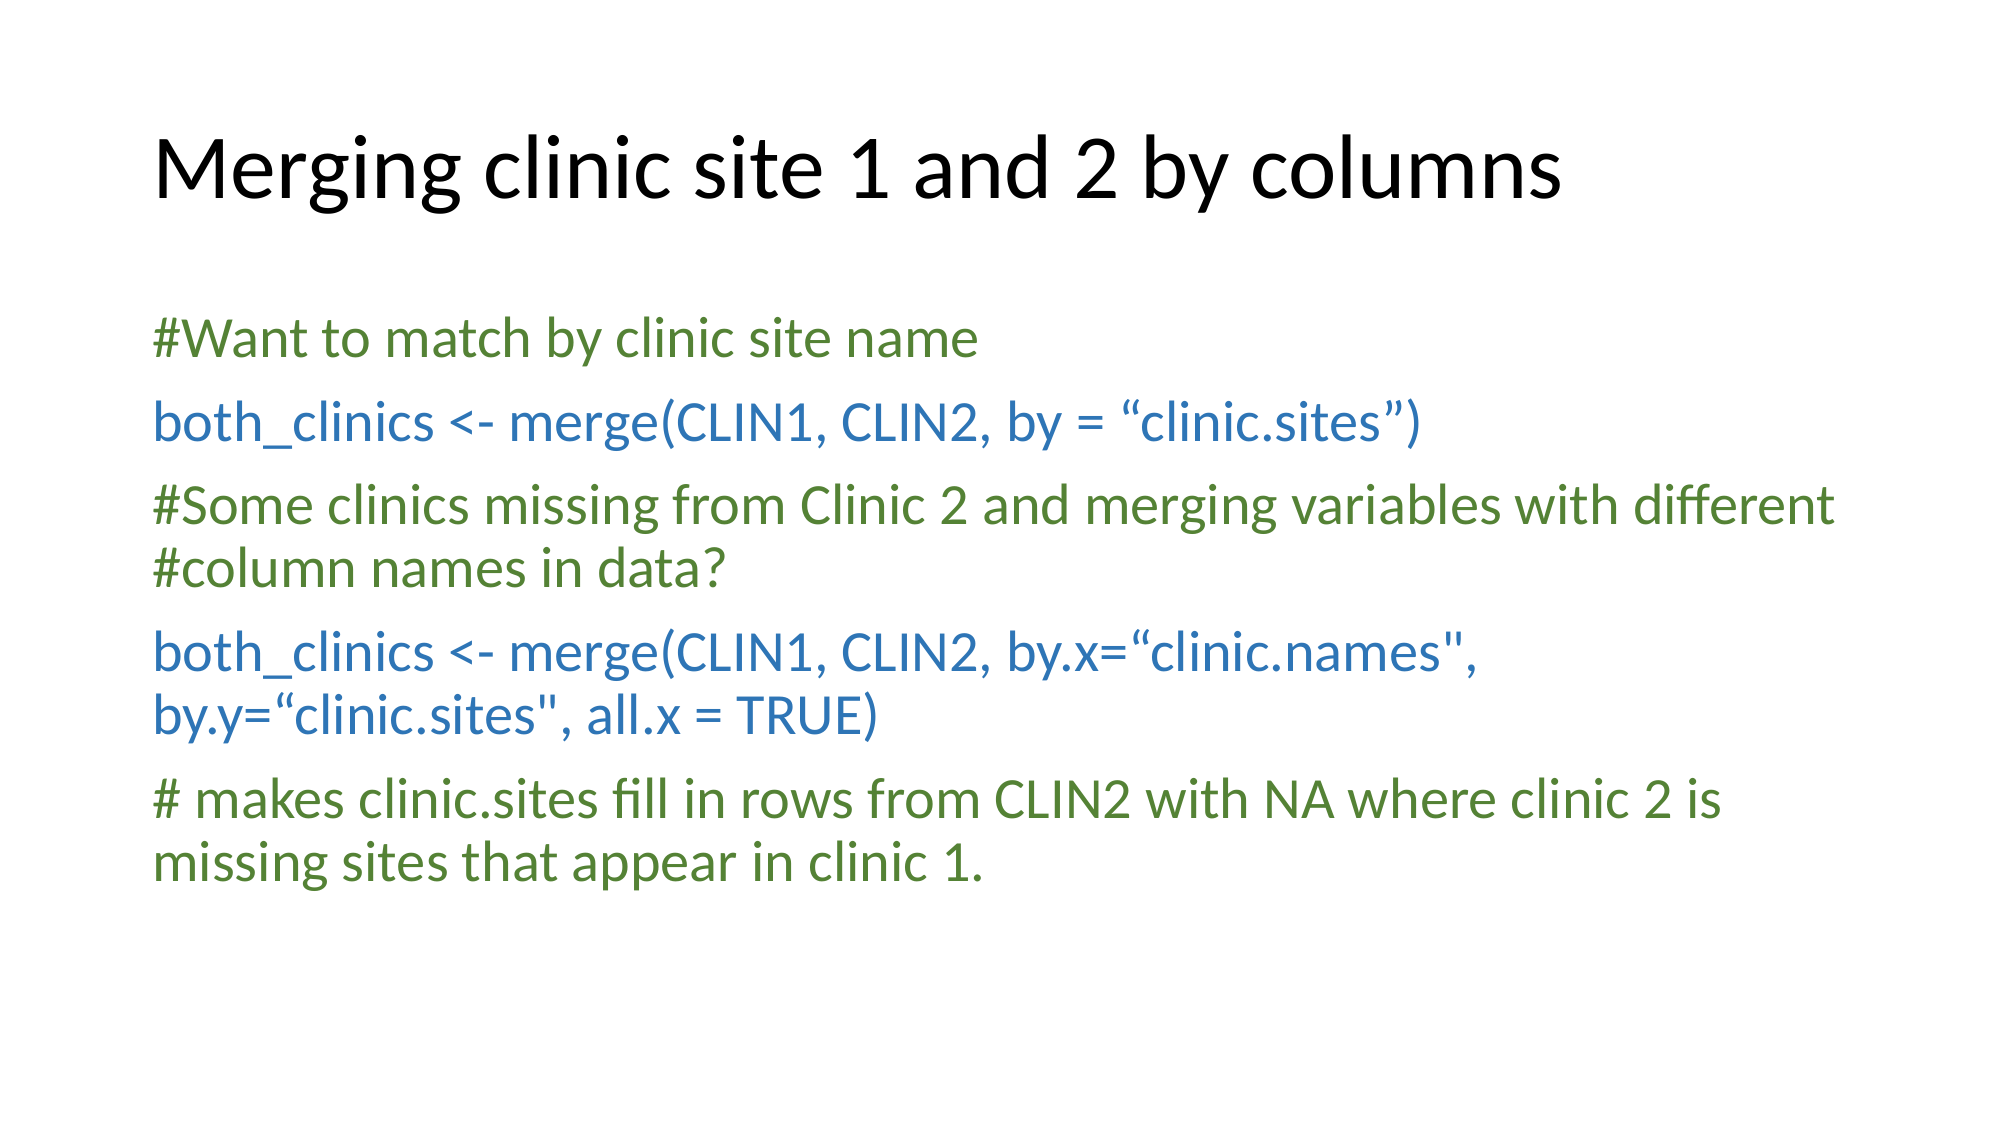

# Merging clinic site 1 and 2 by columns
#Want to match by clinic site name
both_clinics <- merge(CLIN1, CLIN2, by = “clinic.sites”)
#Some clinics missing from Clinic 2 and merging variables with different #column names in data?
both_clinics <- merge(CLIN1, CLIN2, by.x=“clinic.names", by.y=“clinic.sites", all.x = TRUE)
# makes clinic.sites fill in rows from CLIN2 with NA where clinic 2 is missing sites that appear in clinic 1.